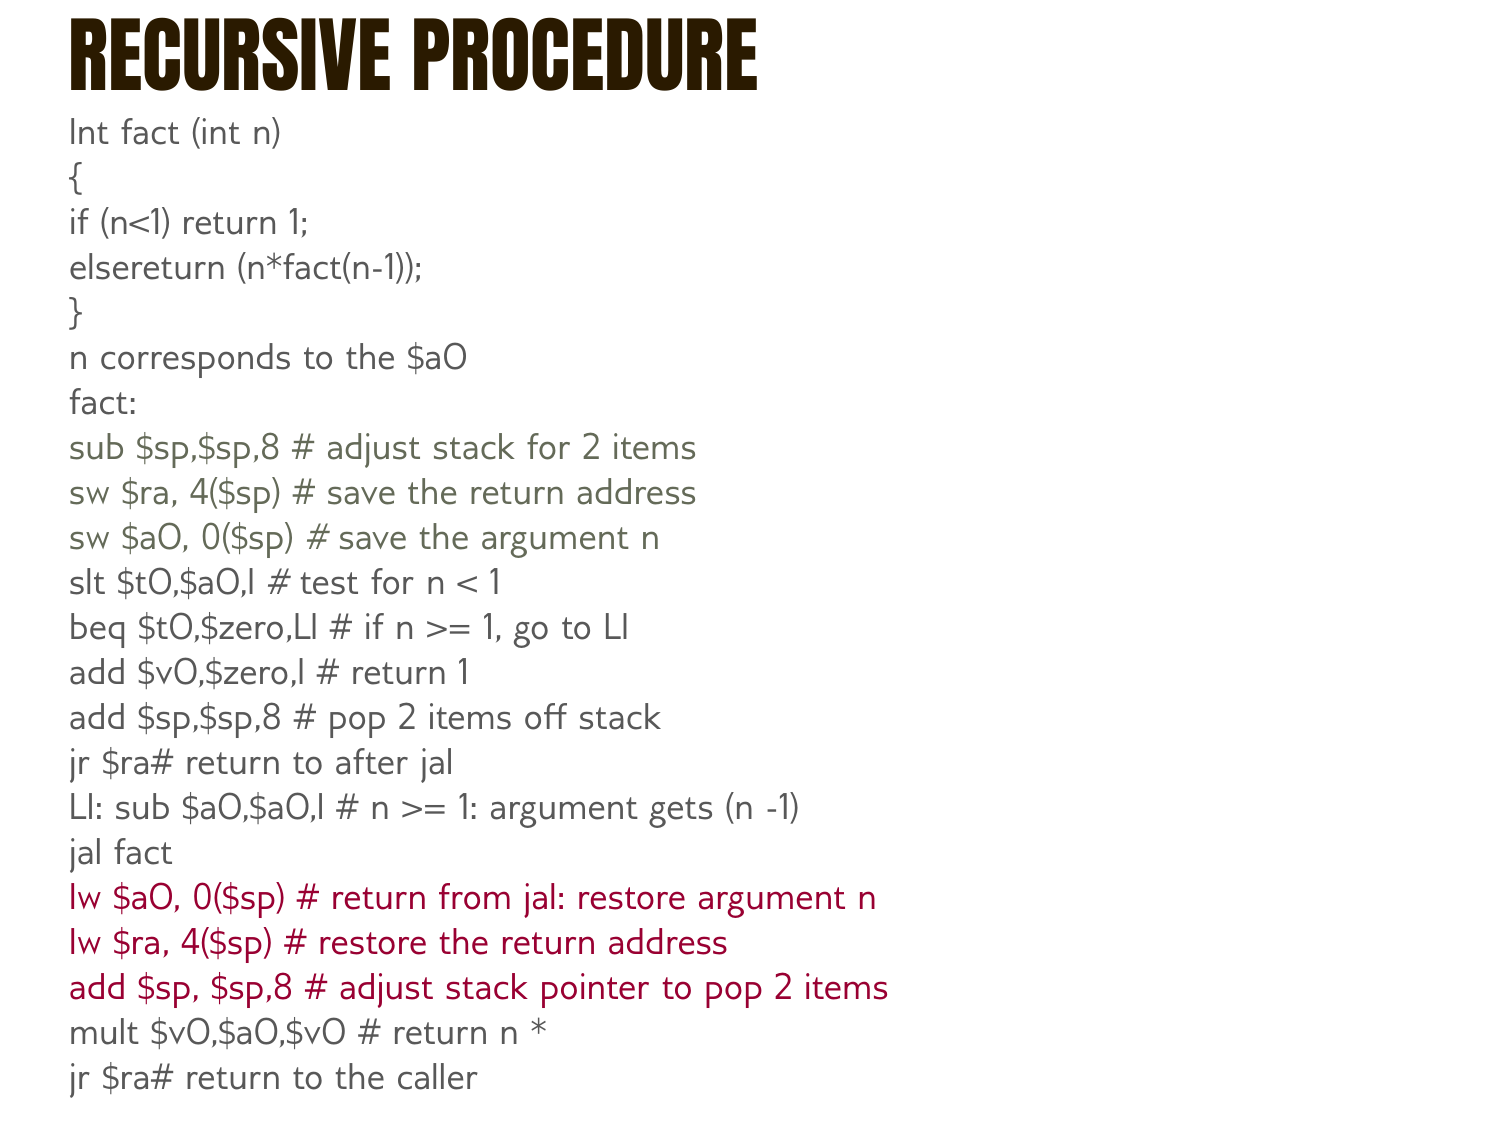

RECURSIVE PROCEDURE
Int fact (int n)
{
if (n<1) return 1;
elsereturn (n*fact(n-1));
}
n corresponds to the $aO
fact:
sub $sp,$sp,8 # adjust stack for 2 items
sw $ra, 4($sp) # save the return address
sw $aO, 0($sp) # save the argument n
slt $tO,$aO,l # test for n < 1
beq $tO,$zero,Ll # if n >= 1, go to LI
add $vO,$zero,l # return 1
add $sp,$sp,8 # pop 2 items off stack
jr $ra# return to after jal
LI: sub $aO,$aO,l # n >= 1: argument gets (n -1)
jal fact
Iw $aO, 0($sp) # return from jal: restore argument n
Iw $ra, 4($sp) # restore the return address
add $sp, $sp,8 # adjust stack pointer to pop 2 items
mult $vO,$aO,$vO # return n *
jr $ra# return to the caller